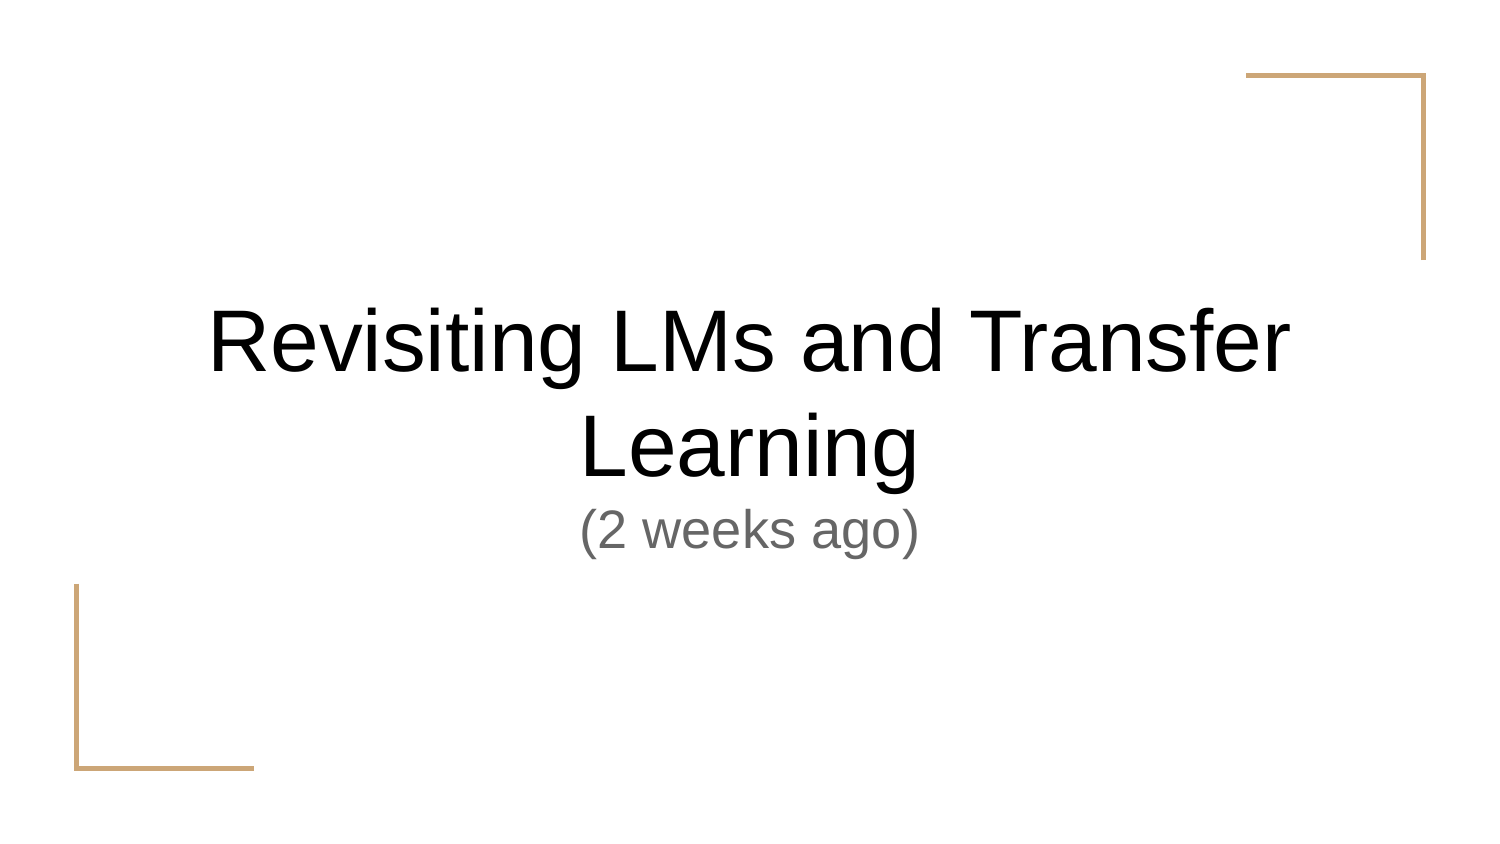

# Revisiting LMs and Transfer Learning (2 weeks ago)